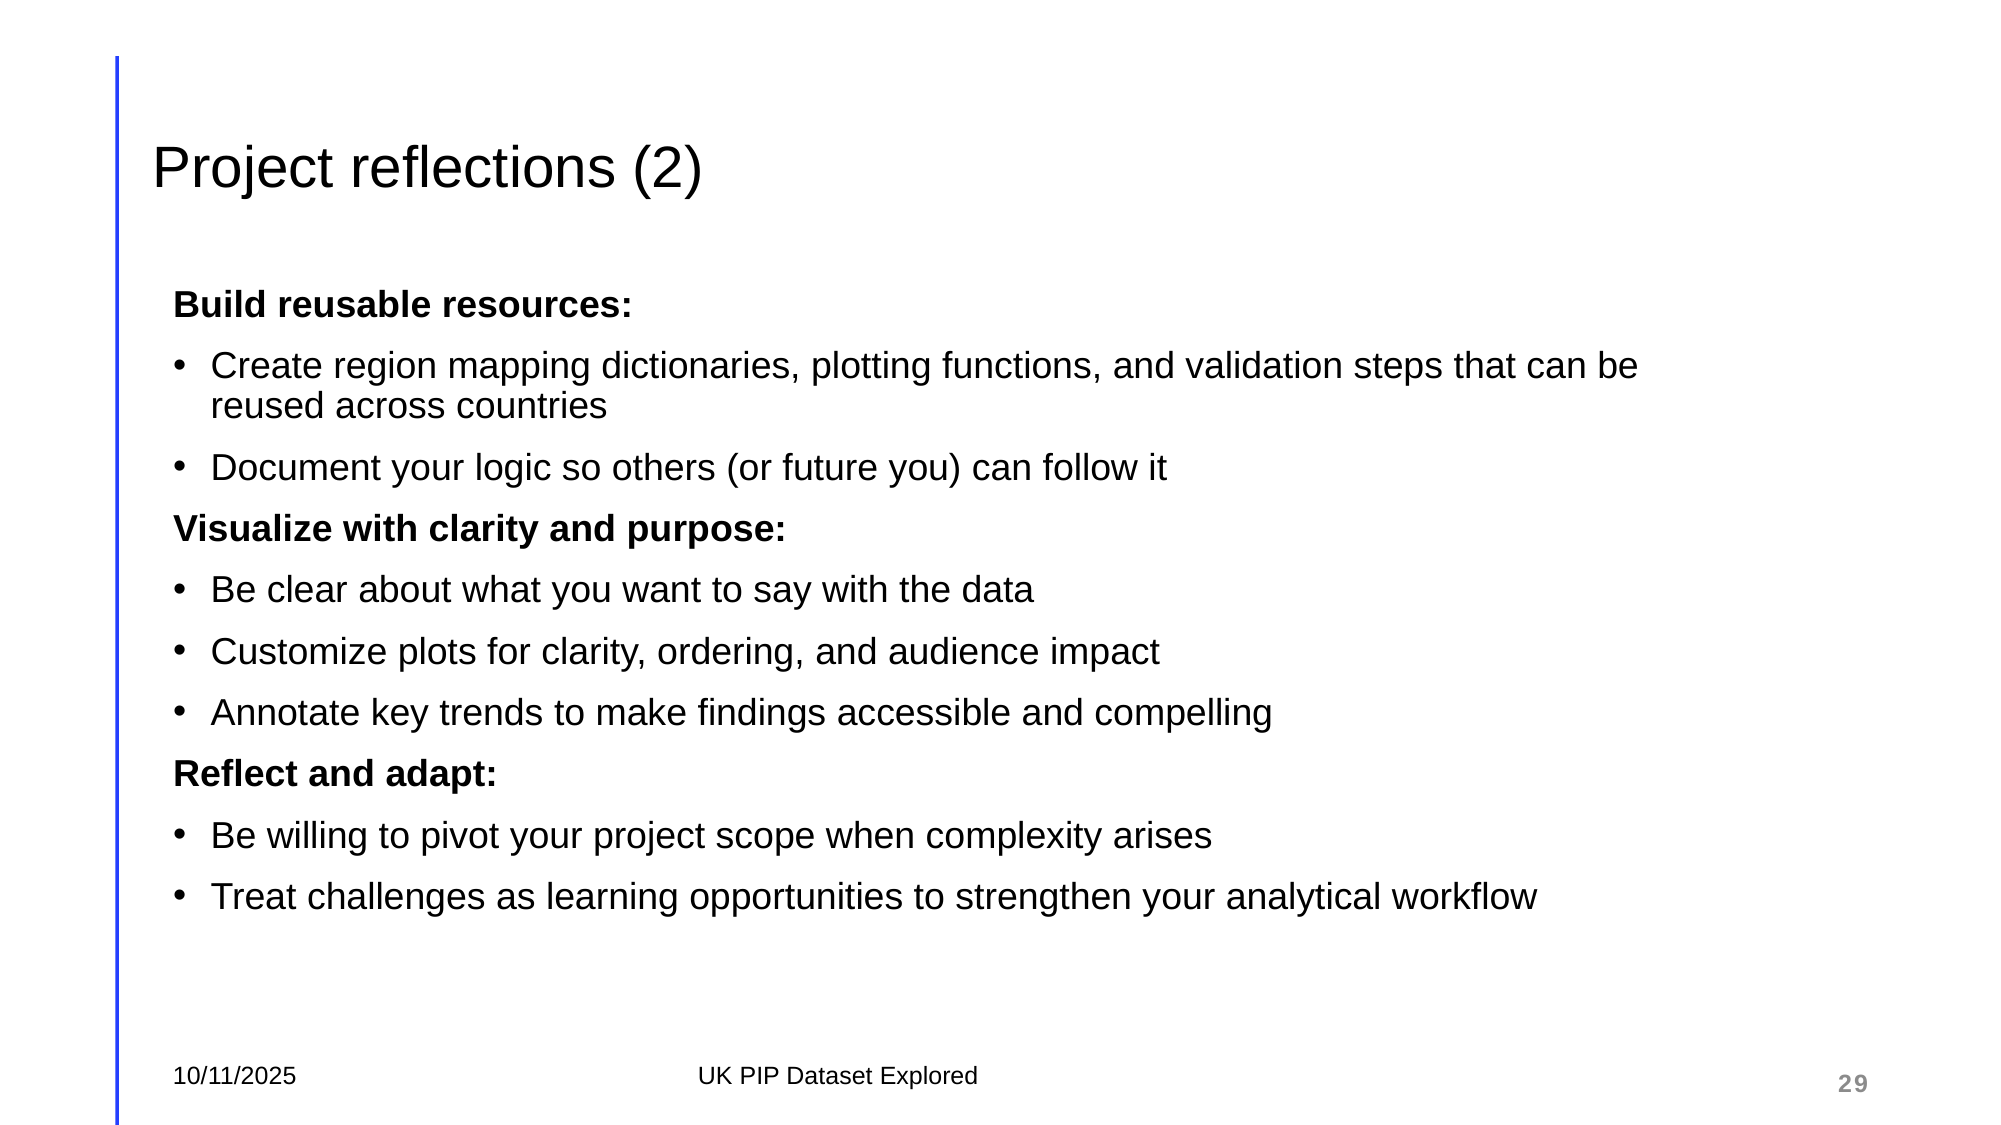

# Project reflections (2)
Build reusable resources:
Create region mapping dictionaries, plotting functions, and validation steps that can be reused across countries
Document your logic so others (or future you) can follow it
Visualize with clarity and purpose:
Be clear about what you want to say with the data
Customize plots for clarity, ordering, and audience impact
Annotate key trends to make findings accessible and compelling
Reflect and adapt:
Be willing to pivot your project scope when complexity arises
Treat challenges as learning opportunities to strengthen your analytical workflow

10/11/2025
UK PIP Dataset Explored
29